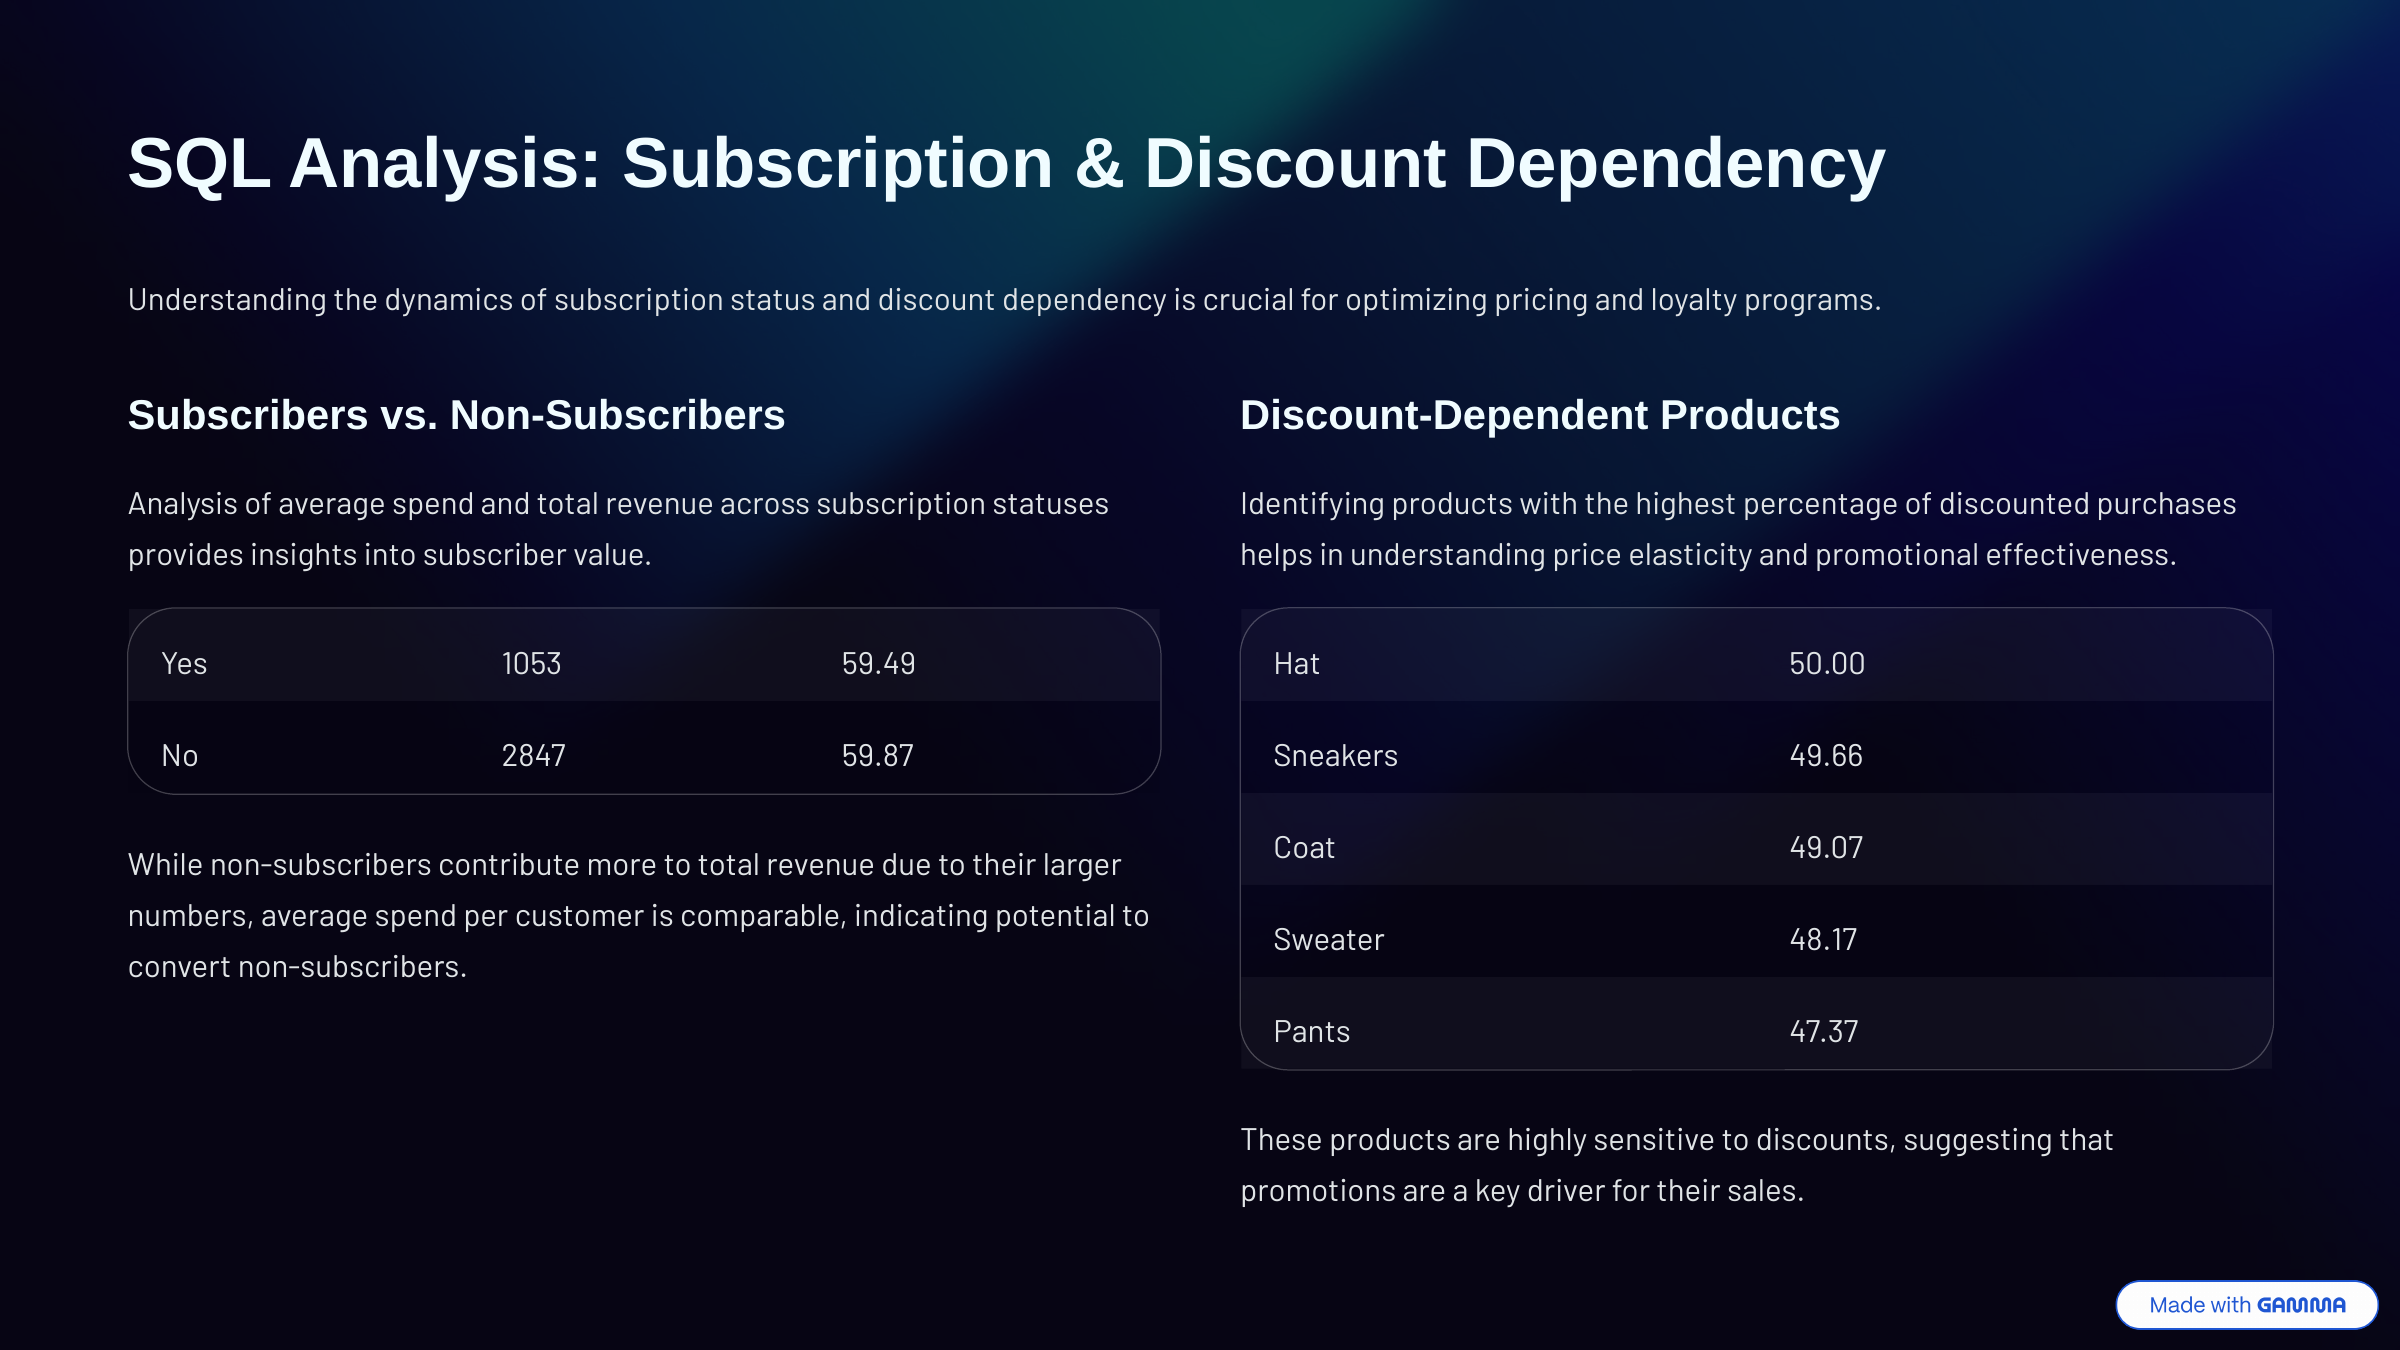

SQL Analysis: Subscription & Discount Dependency
Understanding the dynamics of subscription status and discount dependency is crucial for optimizing pricing and loyalty programs.
Subscribers vs. Non-Subscribers
Discount-Dependent Products
Analysis of average spend and total revenue across subscription statuses provides insights into subscriber value.
Identifying products with the highest percentage of discounted purchases helps in understanding price elasticity and promotional effectiveness.

Yes
1053
59.49
Hat
50.00

No
2847
59.87
Sneakers
49.66

Coat
49.07
While non-subscribers contribute more to total revenue due to their larger numbers, average spend per customer is comparable, indicating potential to convert non-subscribers.

Sweater
48.17

Pants
47.37
These products are highly sensitive to discounts, suggesting that promotions are a key driver for their sales.